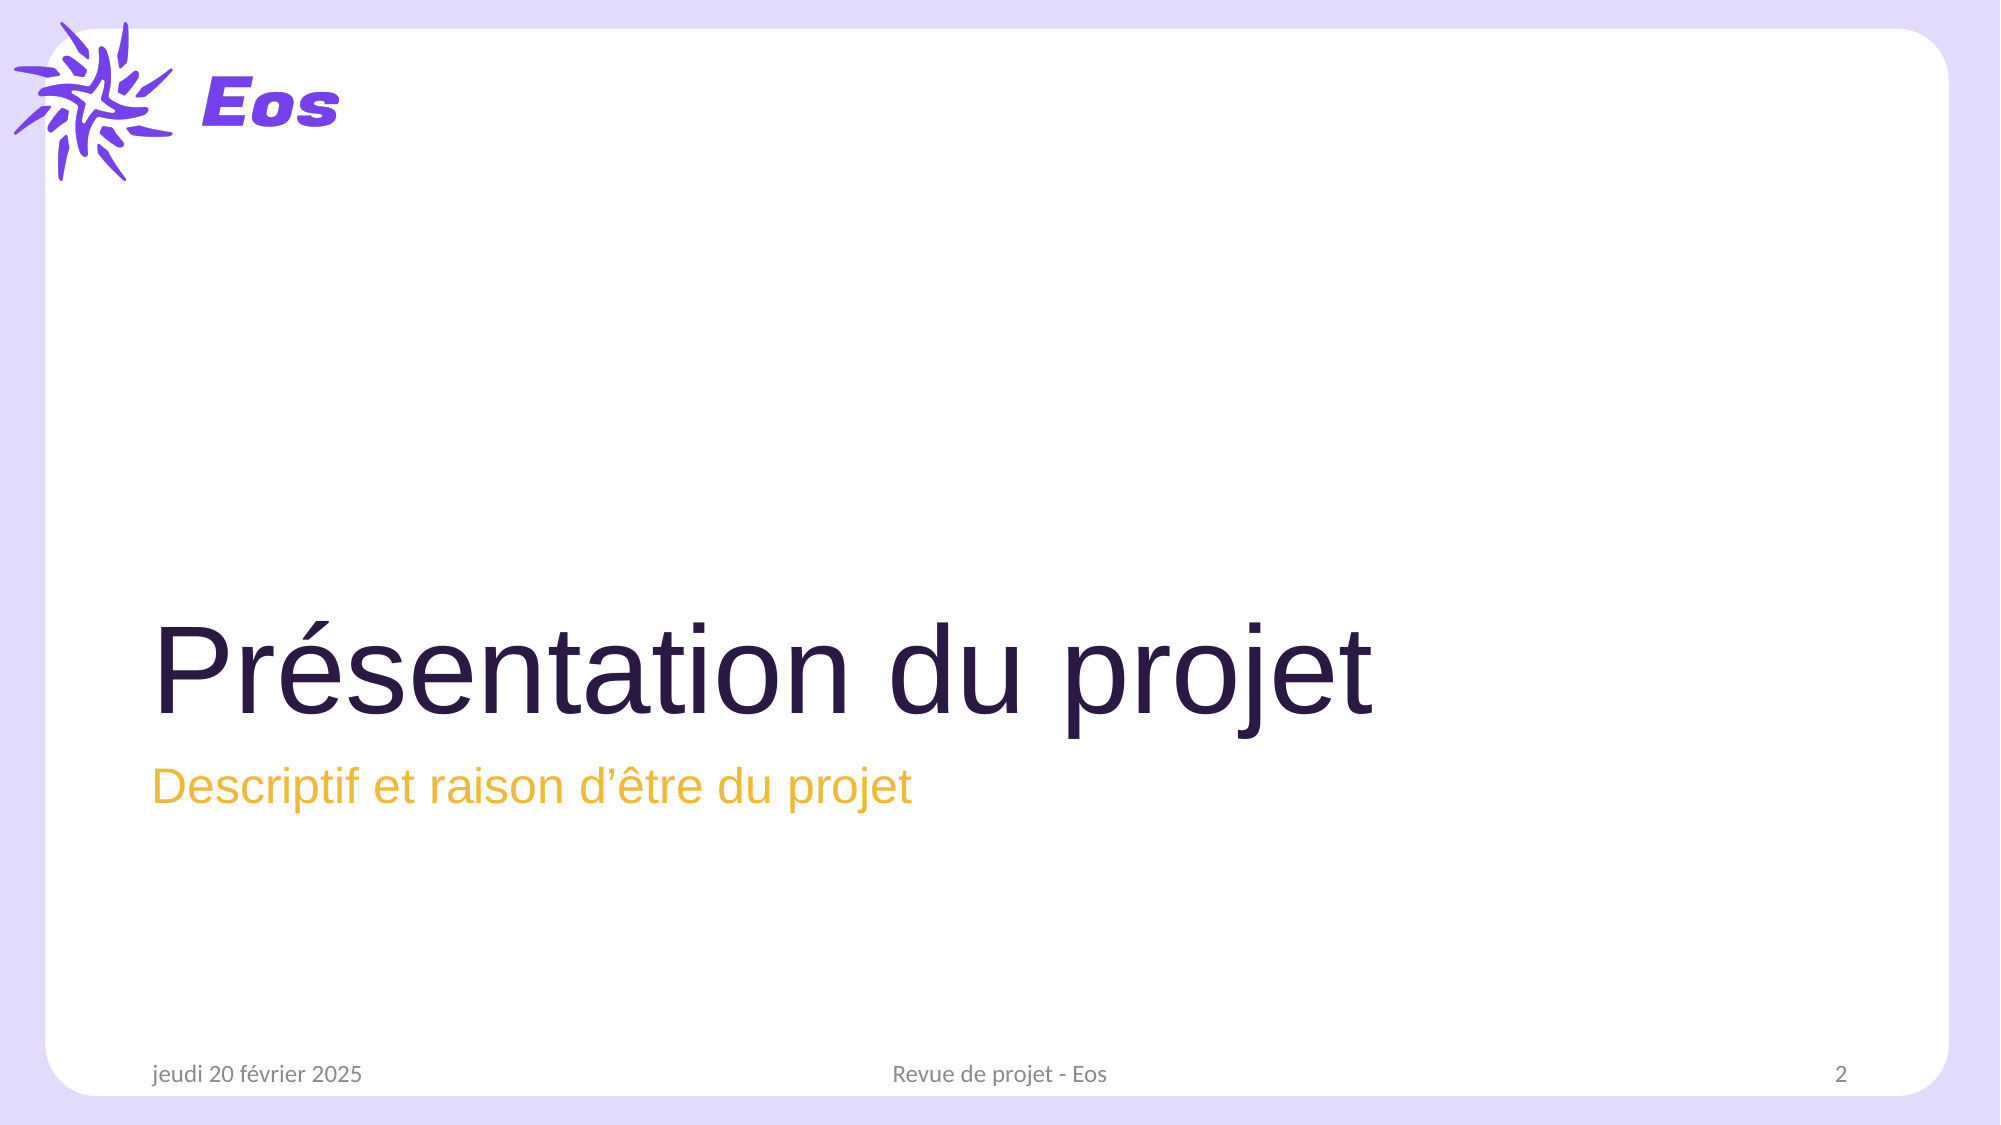

# Présentation du projet
Descriptif et raison d’être du projet
jeudi 20 février 2025
Revue de projet - Eos
2